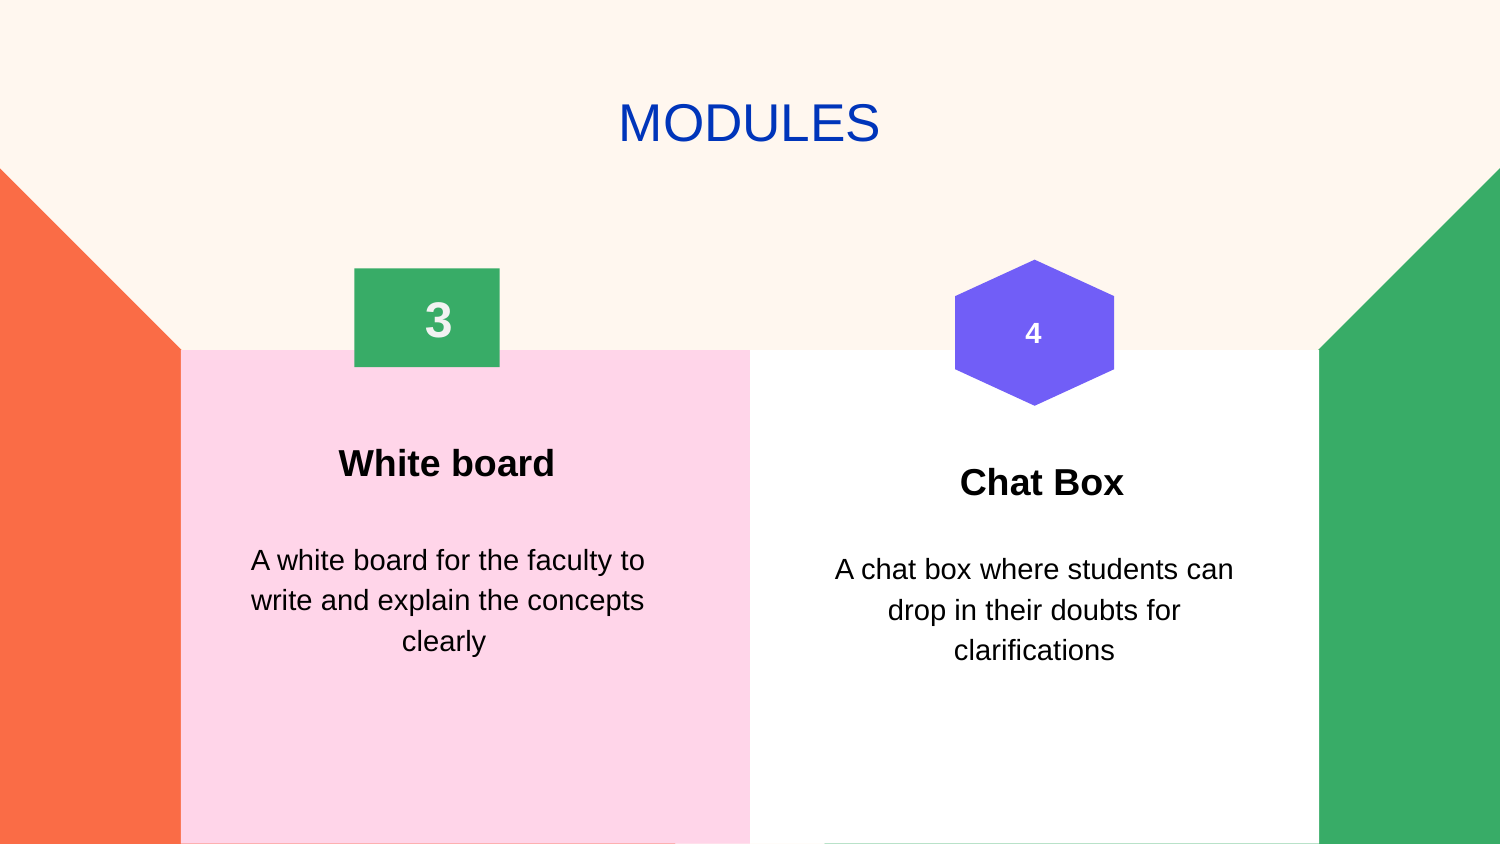

# MODULES

      3
4
    White board
Chat Box
A white board for the faculty to write and explain the concepts clearly
A chat box where students can drop in their doubts for clarifications